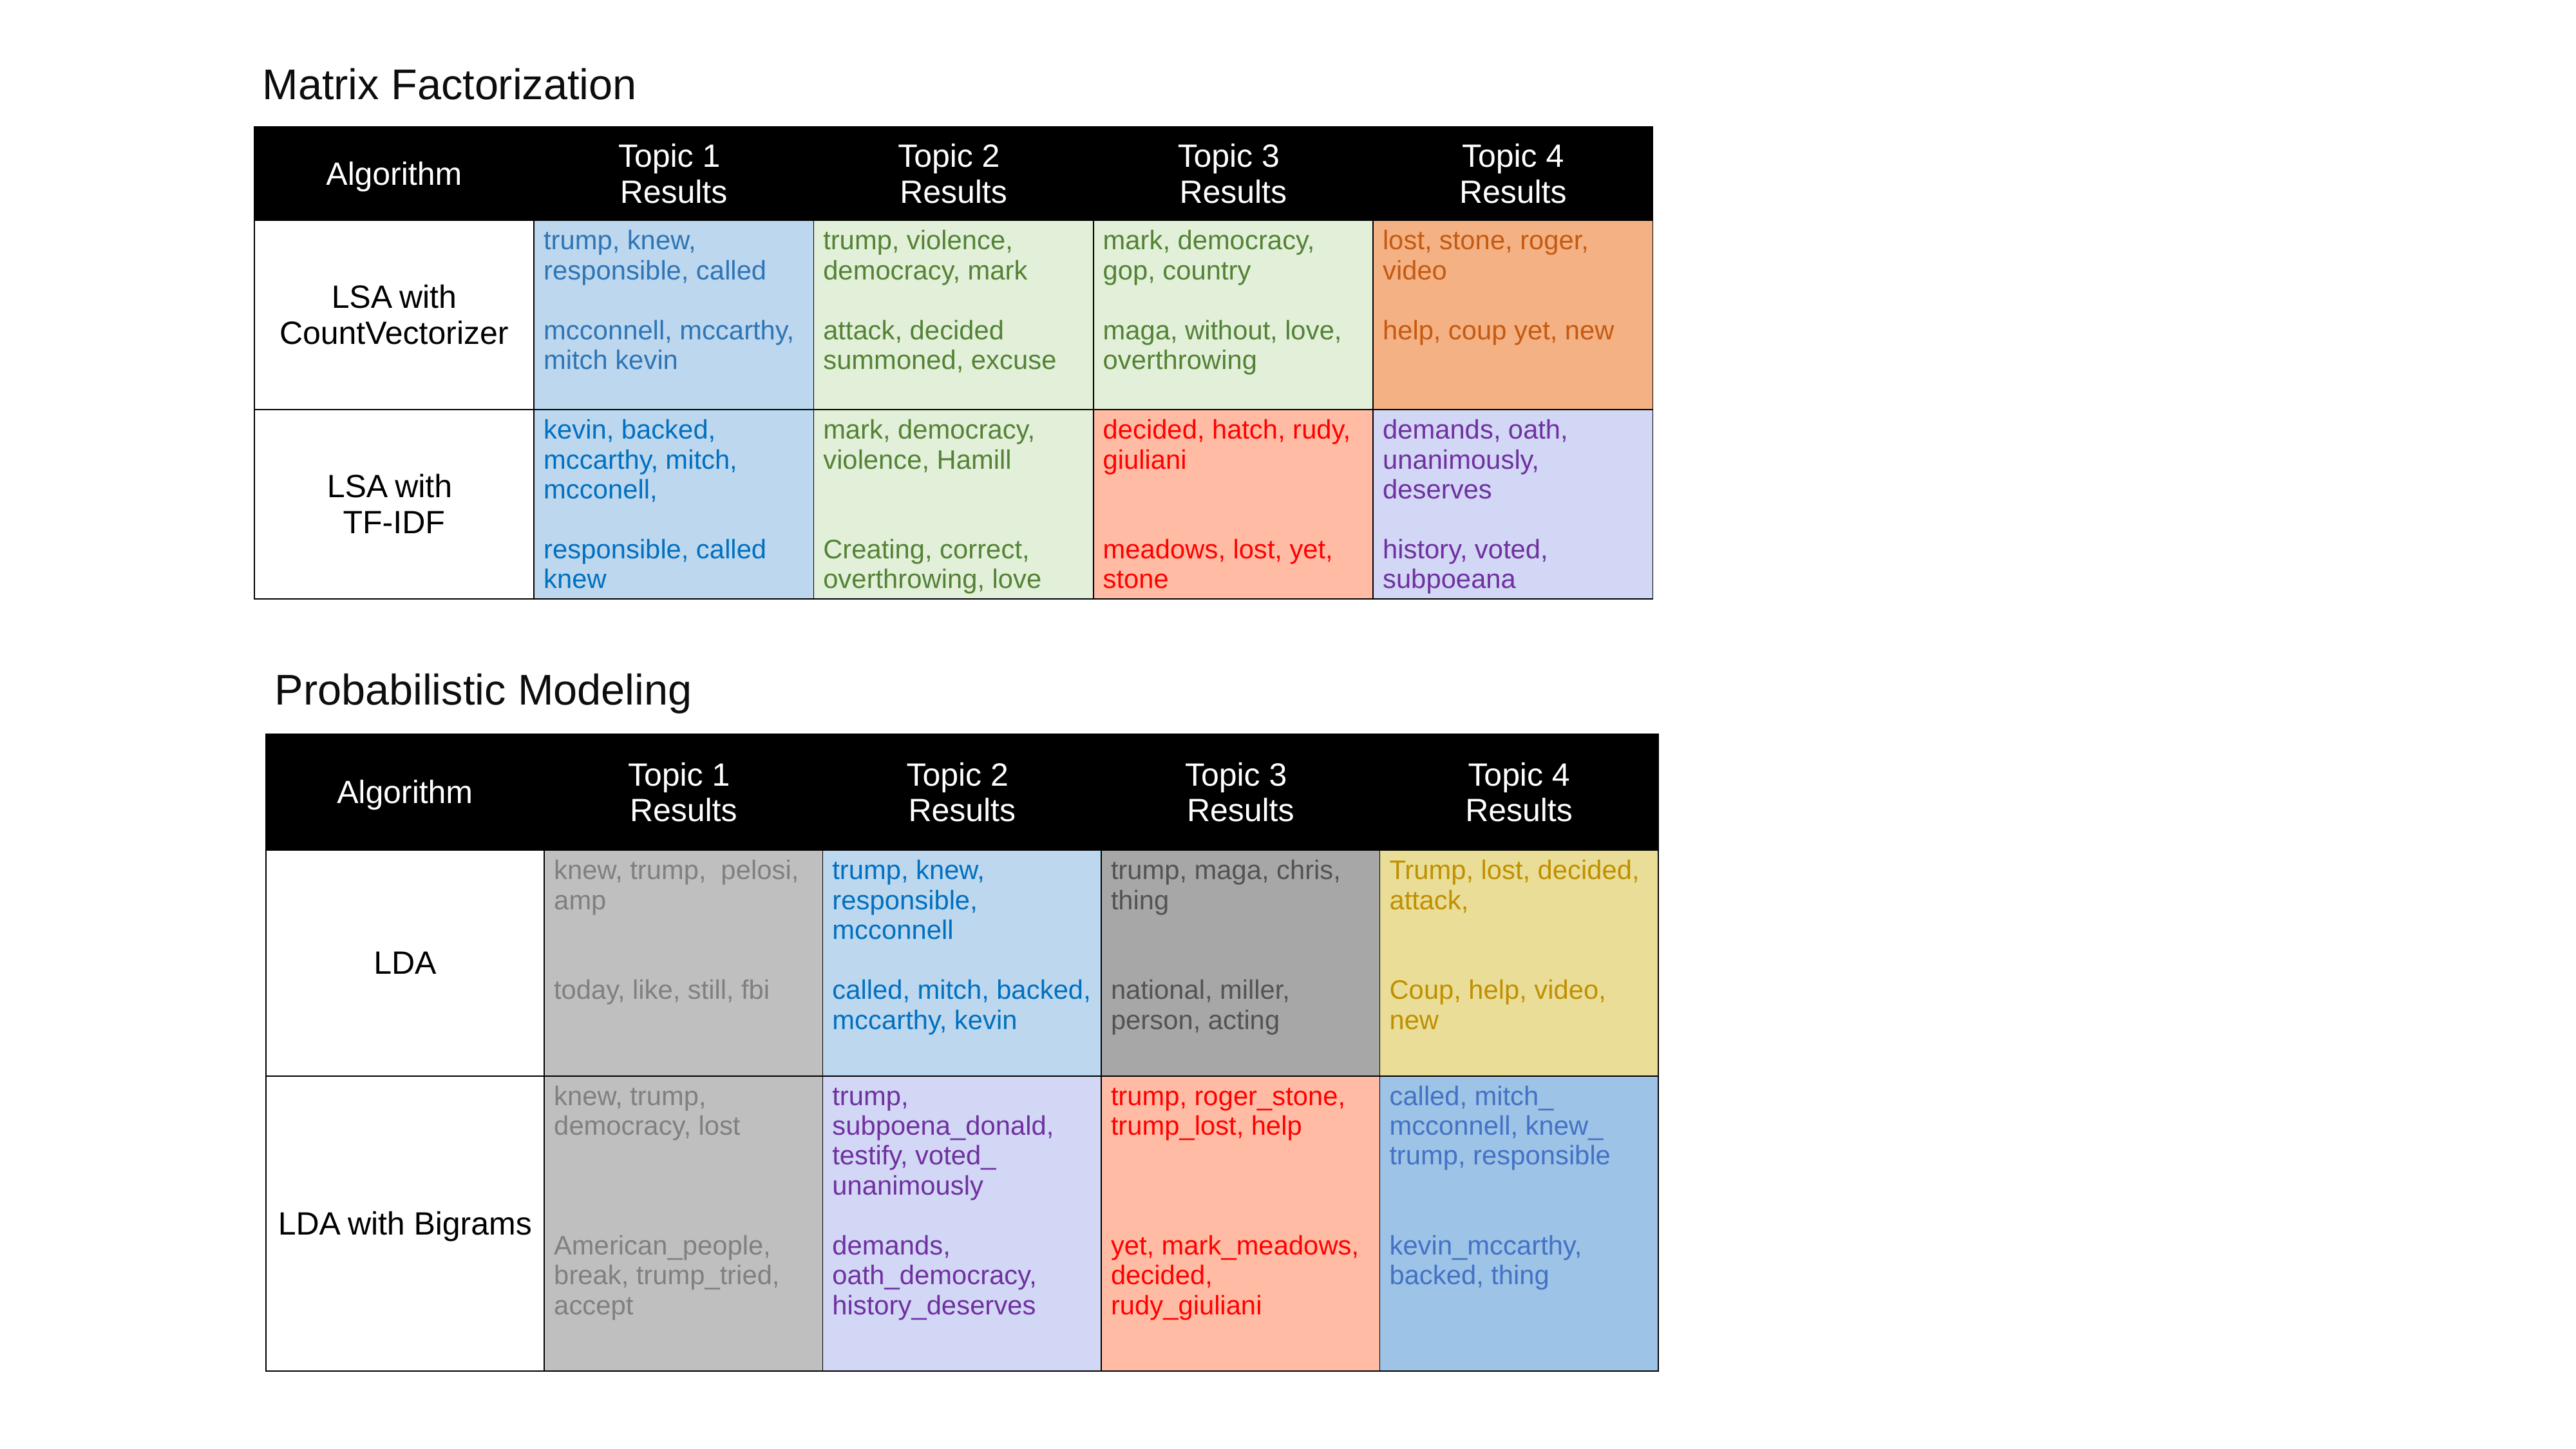

Matrix Factorization
| Algorithm | Topic 1 Results | Topic 2 Results | Topic 3 Results | Topic 4 Results |
| --- | --- | --- | --- | --- |
| LSA with CountVectorizer | trump, knew, responsible, called mcconnell, mccarthy, mitch kevin | trump, violence, democracy, mark attack, decided summoned, excuse | mark, democracy, gop, country maga, without, love, overthrowing | lost, stone, roger, video help, coup yet, new |
| LSA with TF-IDF | kevin, backed, mccarthy, mitch, mcconell, responsible, called knew | mark, democracy, violence, Hamill Creating, correct, overthrowing, love | decided, hatch, rudy, giuliani meadows, lost, yet, stone | demands, oath, unanimously, deserves history, voted, subpoeana |
Probabilistic Modeling
| Algorithm | Topic 1 Results | Topic 2 Results | Topic 3 Results | Topic 4 Results |
| --- | --- | --- | --- | --- |
| LDA | knew, trump, pelosi, amp today, like, still, fbi | trump, knew, responsible, mcconnell called, mitch, backed, mccarthy, kevin | trump, maga, chris, thing national, miller, person, acting | Trump, lost, decided, attack, Coup, help, video, new |
| LDA with Bigrams | knew, trump, democracy, lost American\_people, break, trump\_tried, accept | trump, subpoena\_donald, testify, voted\_ unanimously demands, oath\_democracy, history\_deserves | trump, roger\_stone, trump\_lost, help yet, mark\_meadows, decided, rudy\_giuliani | called, mitch\_ mcconnell, knew\_ trump, responsible kevin\_mccarthy, backed, thing |